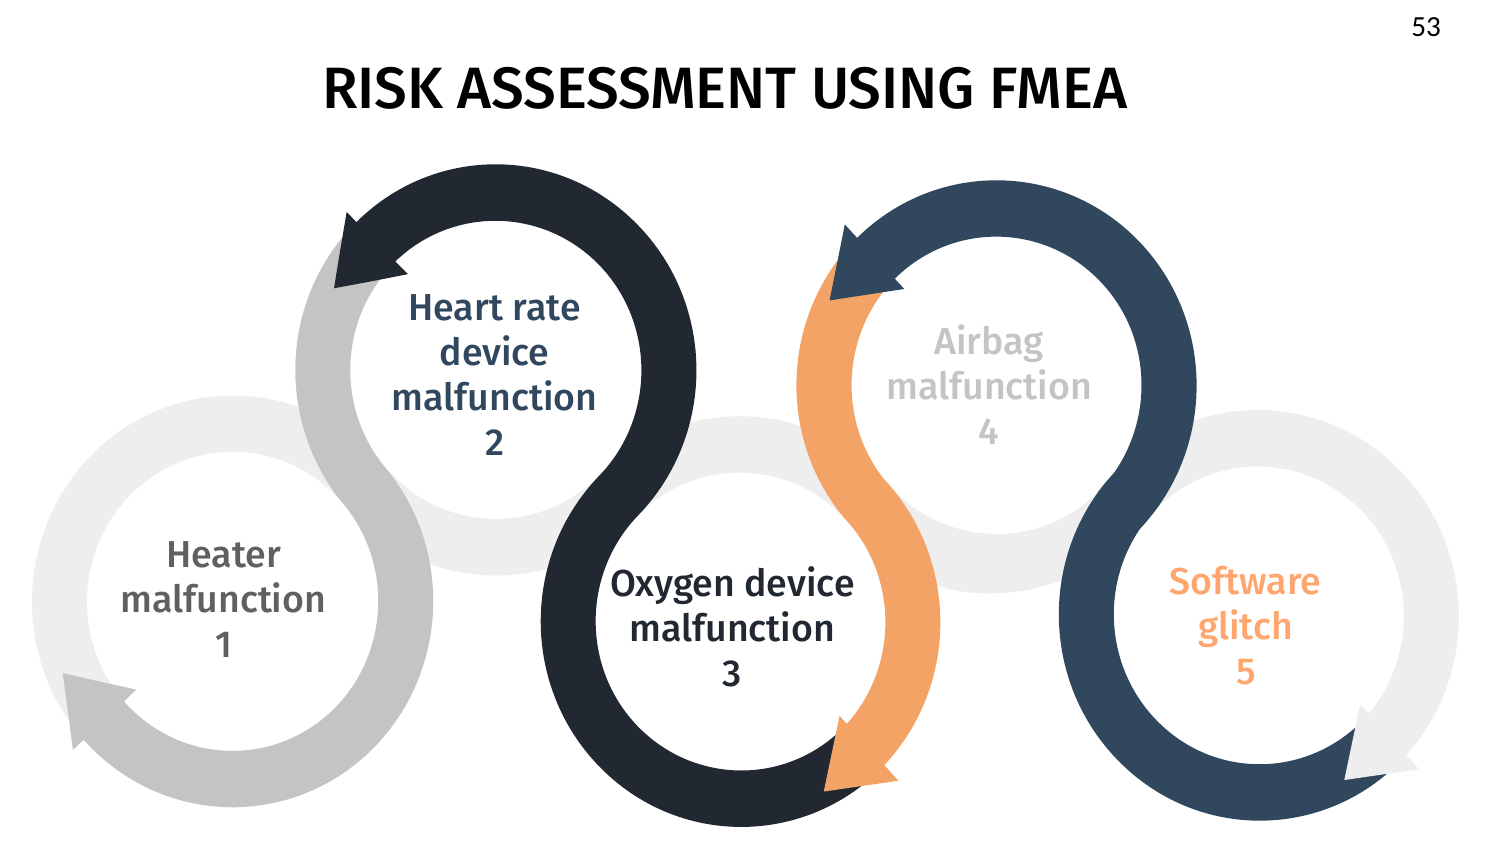

RISK ASSESSMENT USING FMEA

Heart rate device malfunction
2
Airbag malfunction
4
Heater malfunction
1
Software glitch
5
Oxygen device malfunction
3